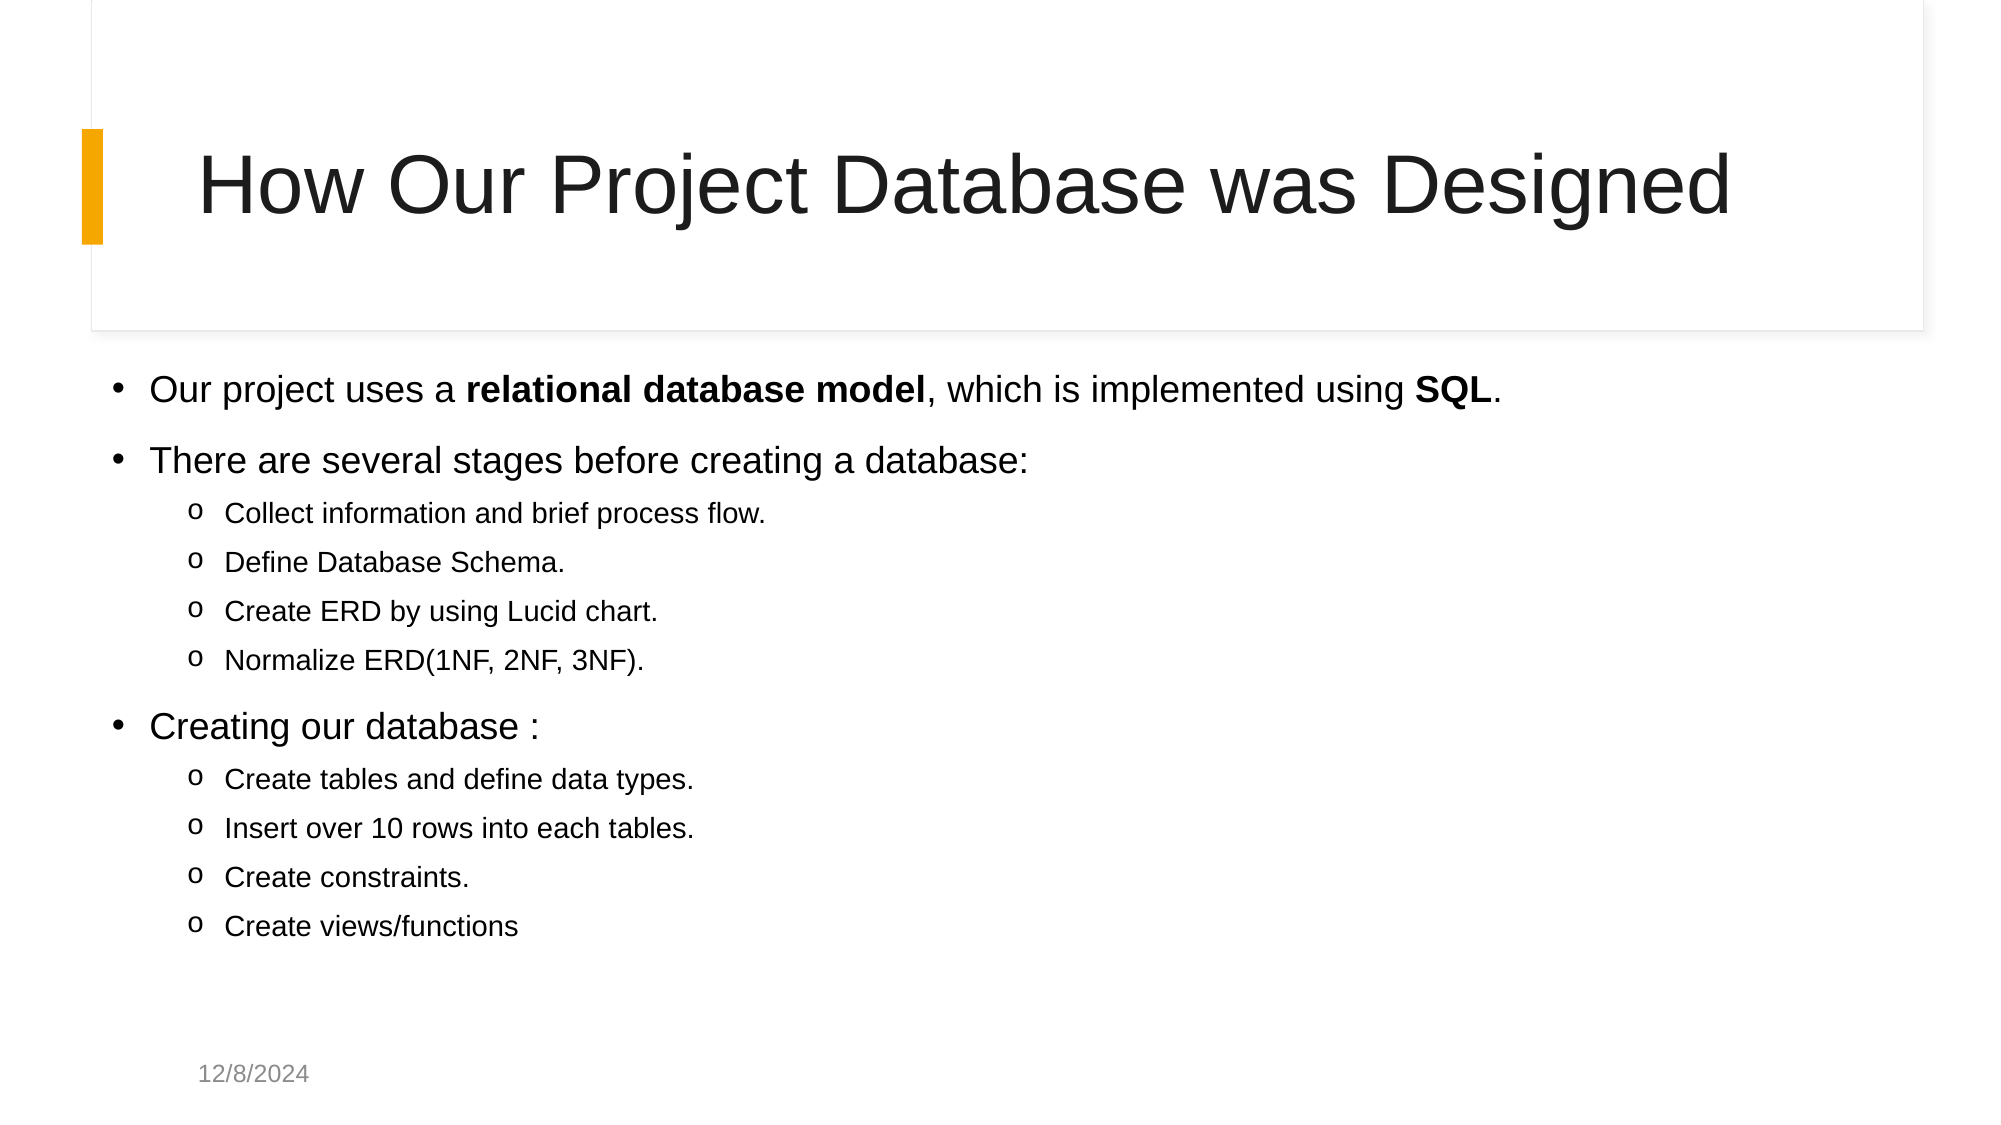

# How Our Project Database was Designed
Our project uses a relational database model, which is implemented using SQL.
There are several stages before creating a database:
Collect information and brief process flow.
Define Database Schema.
Create ERD by using Lucid chart.
Normalize ERD(1NF, 2NF, 3NF).
Creating our database :
Create tables and define data types.
Insert over 10 rows into each tables.
Create constraints.
Create views/functions

12/8/2024